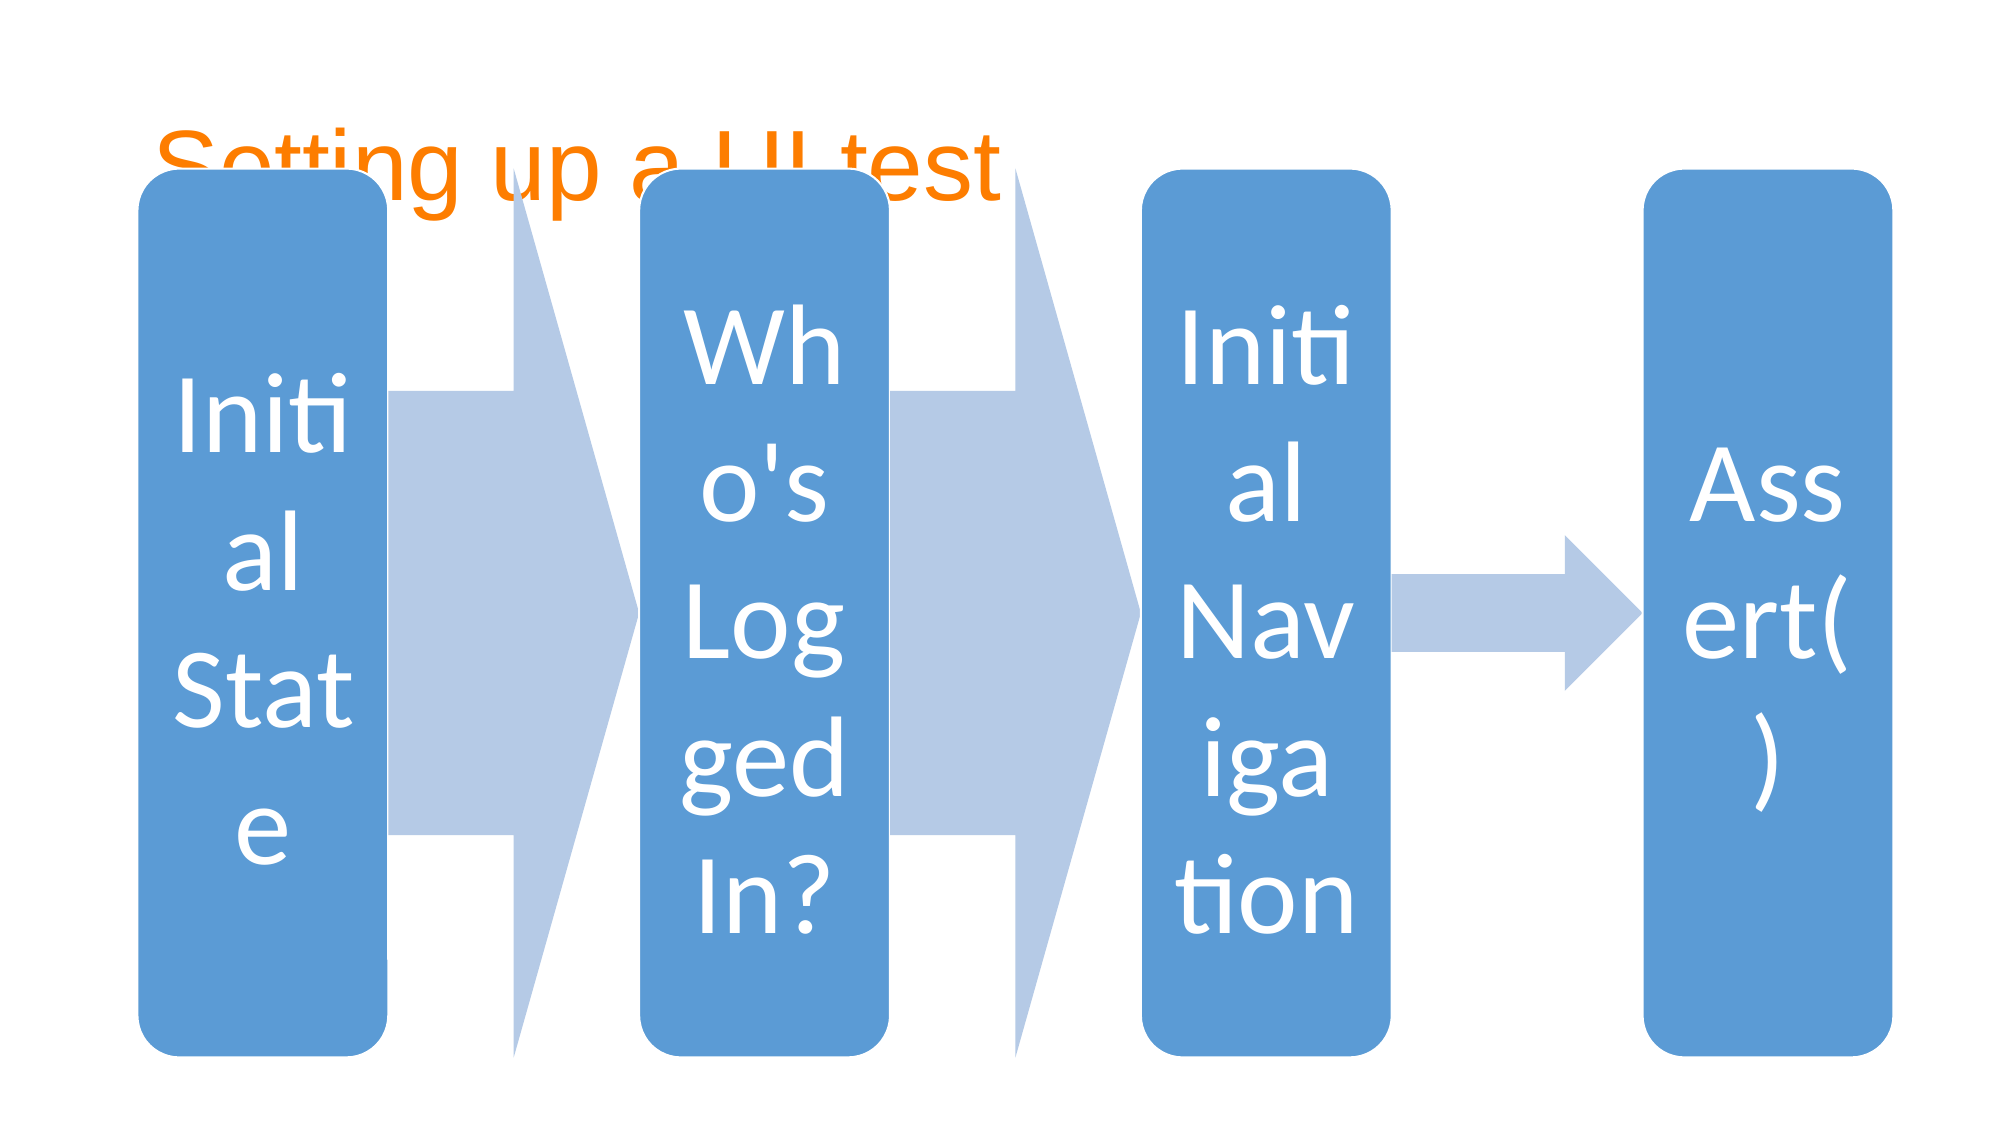

# Setting up a UI test
Initial State
Initial Navigation
Assert()
Who's Logged In?